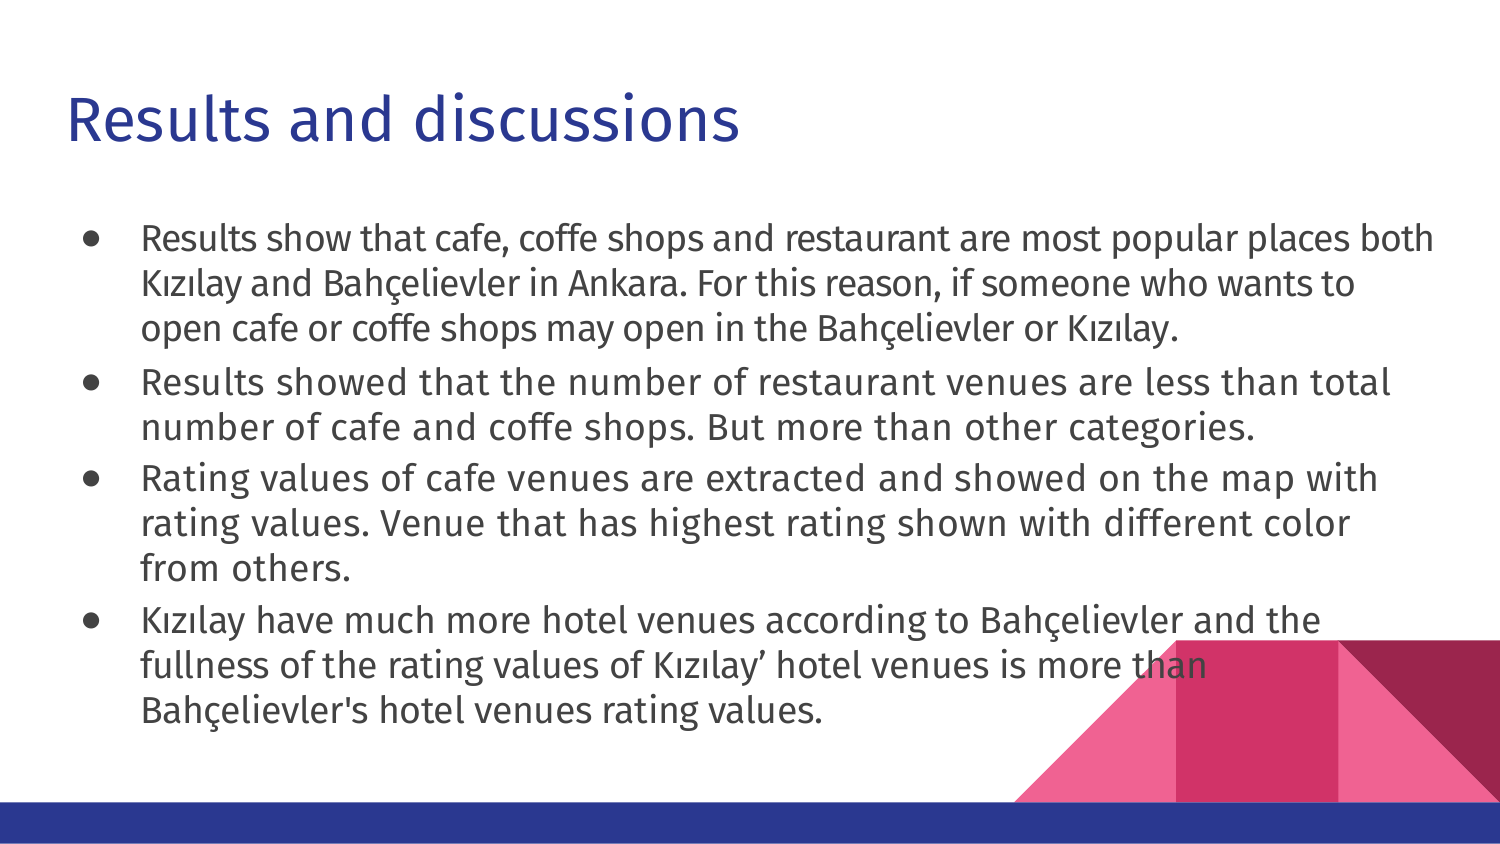

# Results and discussions
Results show that cafe, coffe shops and restaurant are most popular places both Kızılay and Bahçelievler in Ankara. For this reason, if someone who wants to open cafe or coffe shops may open in the Bahçelievler or Kızılay.
Results showed that the number of restaurant venues are less than total number of cafe and coffe shops. But more than other categories.
Rating values of cafe venues are extracted and showed on the map with rating values. Venue that has highest rating shown with different color from others.
Kızılay have much more hotel venues according to Bahçelievler and the fullness of the rating values of Kızılay’ hotel venues is more than Bahçelievler's hotel venues rating values.